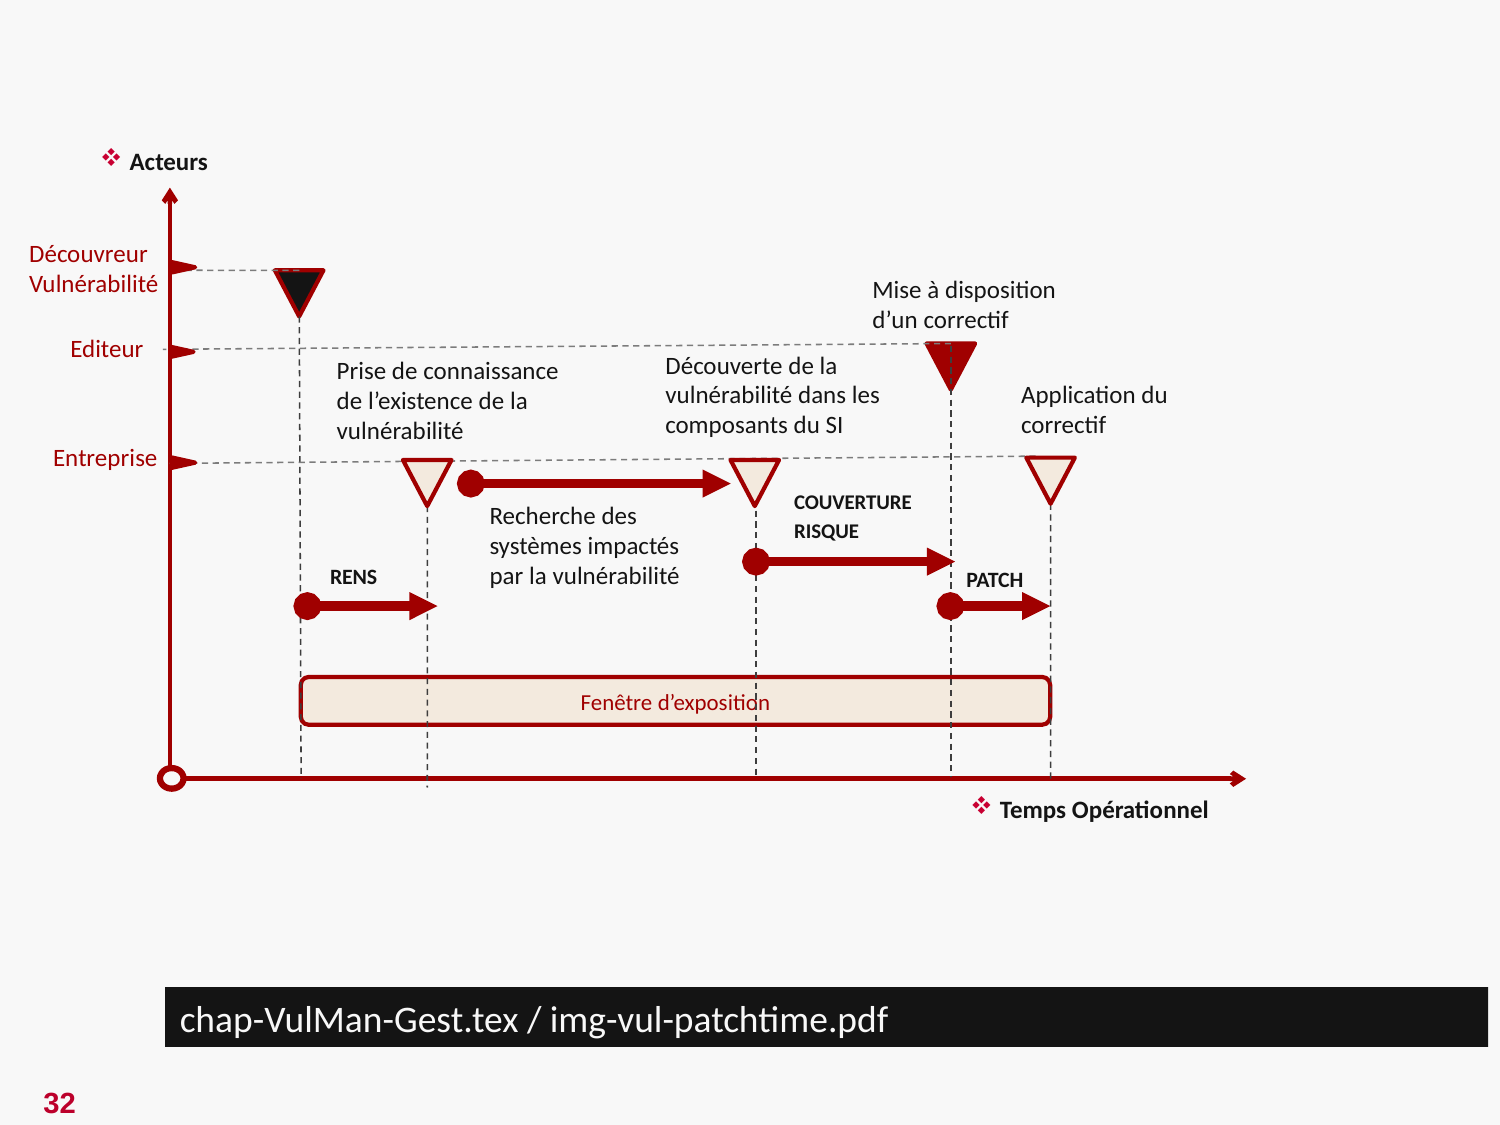

Acteurs
Découvreur Vulnérabilité

Mise à disposition d’un correctif

Editeur

Découverte de la vulnérabilité dans les composants du SI
Prise de connaissance de l’existence de la vulnérabilité
Application du correctif
Entreprise

COUVERTURE
RISQUE
Recherche des systèmes impactés par la vulnérabilité
RENS
PATCH
Fenêtre d’exposition

Temps Opérationnel
chap-VulMan-Gest.tex / img-vul-patchtime.pdf